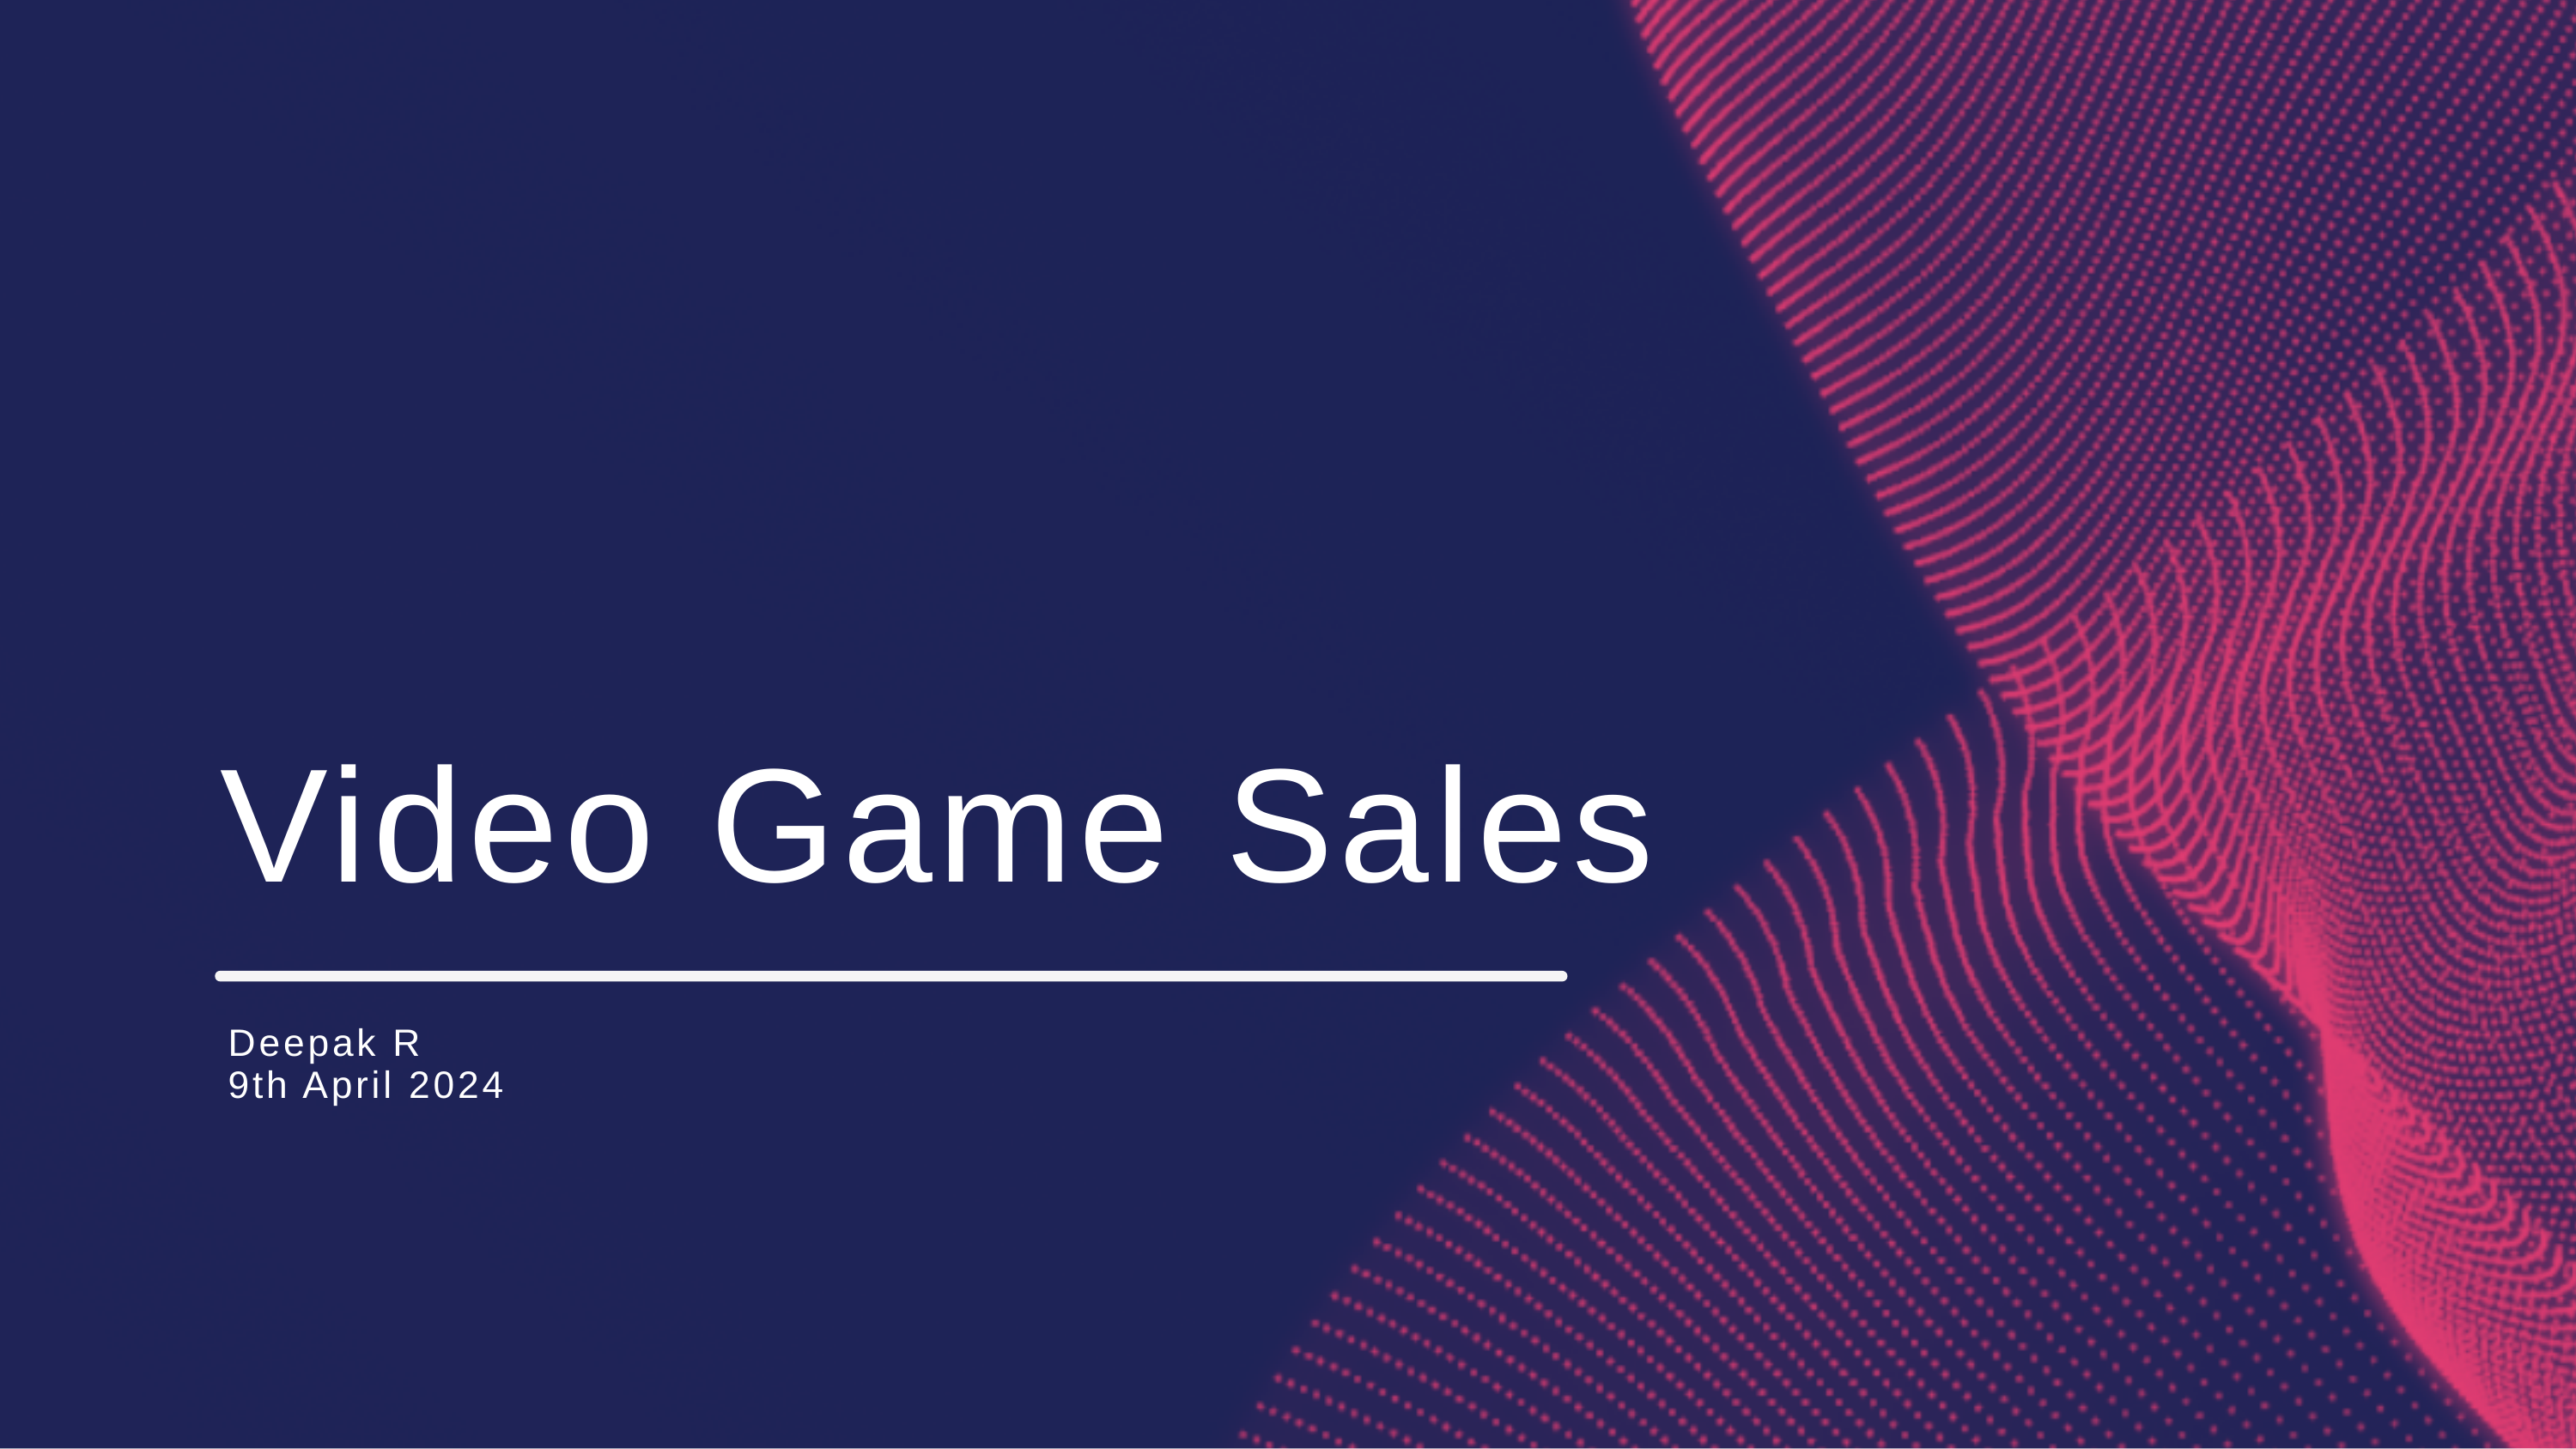

Video Game Sales

Deepak R
9th April 2024